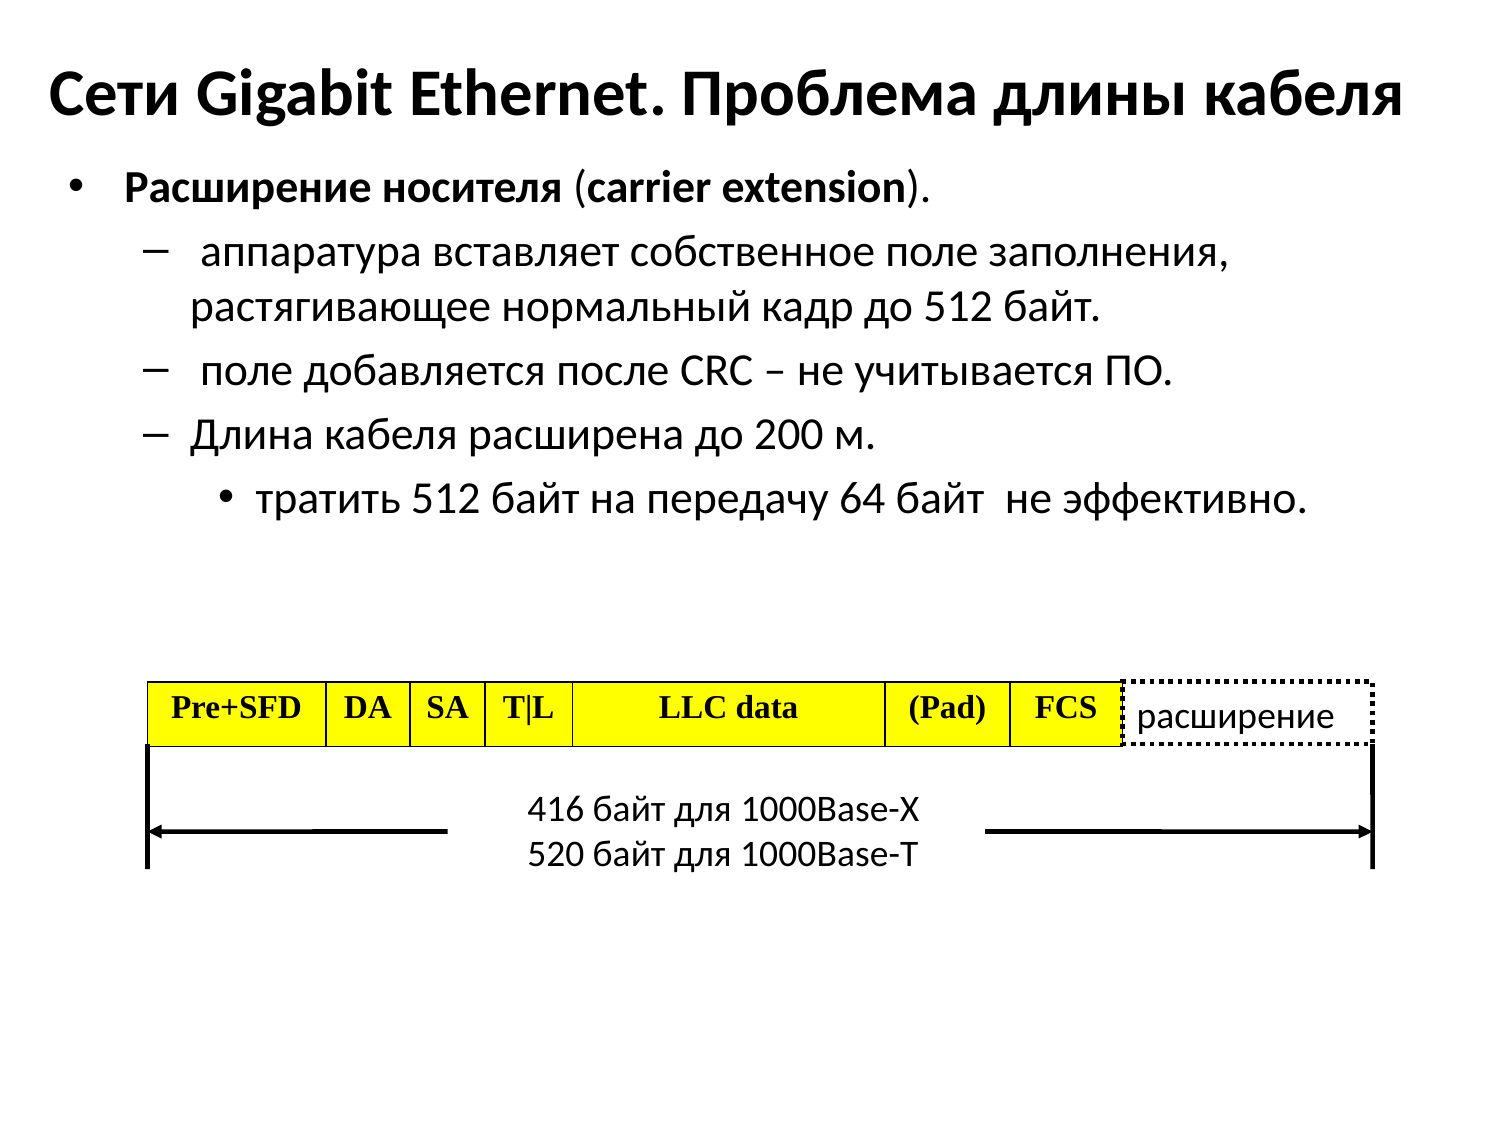

# Сети Gigabit Ethernet. Проблема длины кабеля
Расширение носителя (carrier extension).
 аппаратура вставляет собственное поле заполнения, растягивающее нормальный кадр до 512 байт.
 поле добавляется после CRC – не учитывается ПО.
Длина кабеля расширена до 200 м.
тратить 512 байт на передачу 64 байт  не эффективно.
| Pre+SFD | DA | SA | T|L | LLC data | (Pad) | FCS |
| --- | --- | --- | --- | --- | --- | --- |

расширение

416 байт для 1000Base-X
520 байт для 1000Base-T